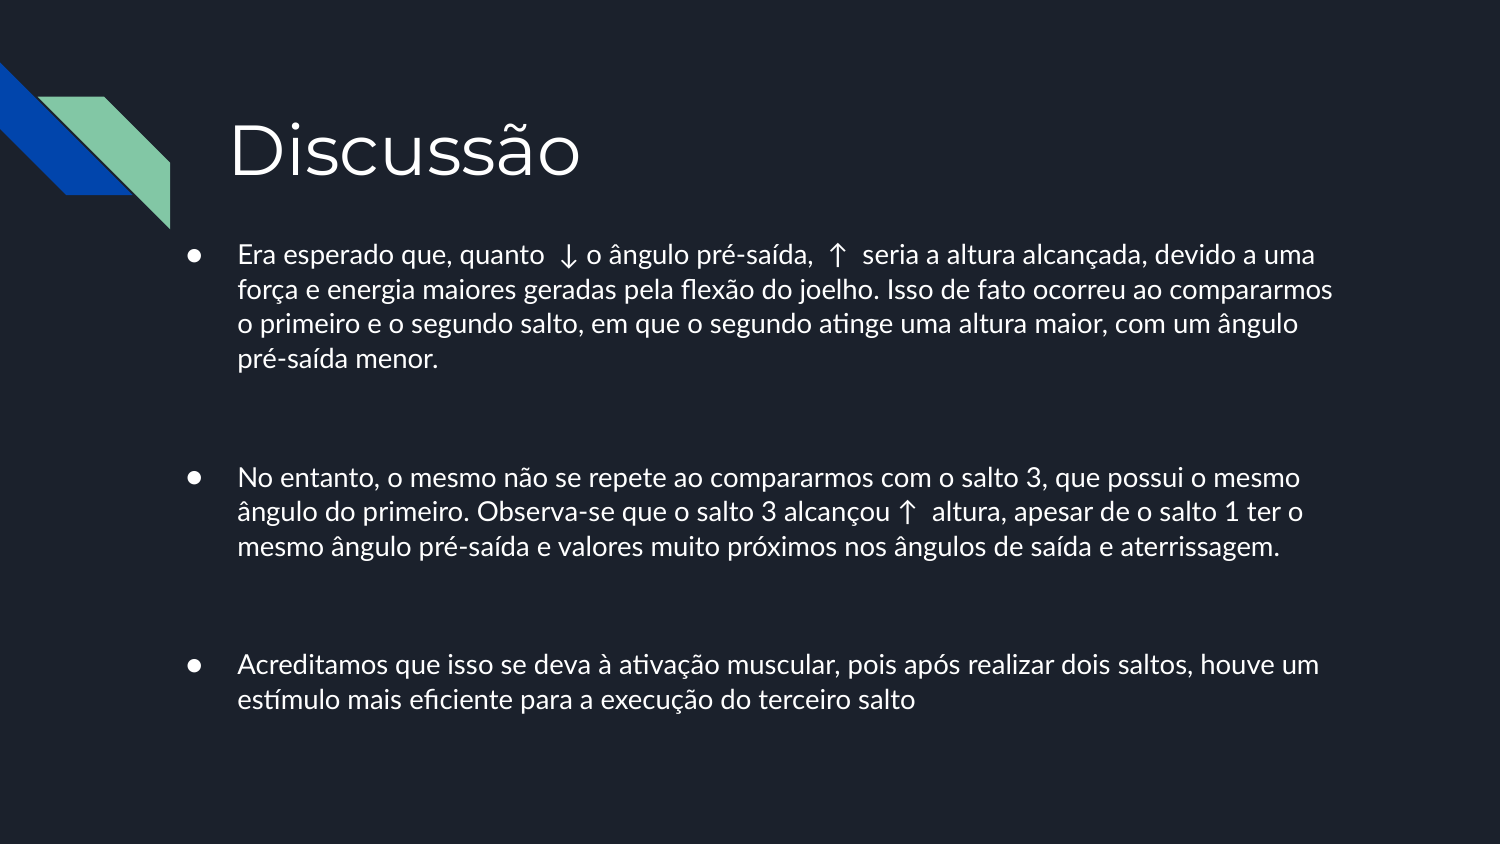

# Discussão
Era esperado que, quanto  ↓ o ângulo pré-saída,  ↑  seria a altura alcançada, devido a uma força e energia maiores geradas pela flexão do joelho. Isso de fato ocorreu ao compararmos o primeiro e o segundo salto, em que o segundo atinge uma altura maior, com um ângulo pré-saída menor.

No entanto, o mesmo não se repete ao compararmos com o salto 3, que possui o mesmo ângulo do primeiro. Observa-se que o salto 3 alcançou ↑  altura, apesar de o salto 1 ter o mesmo ângulo pré-saída e valores muito próximos nos ângulos de saída e aterrissagem.

Acreditamos que isso se deva à ativação muscular, pois após realizar dois saltos, houve um estímulo mais eficiente para a execução do terceiro salto